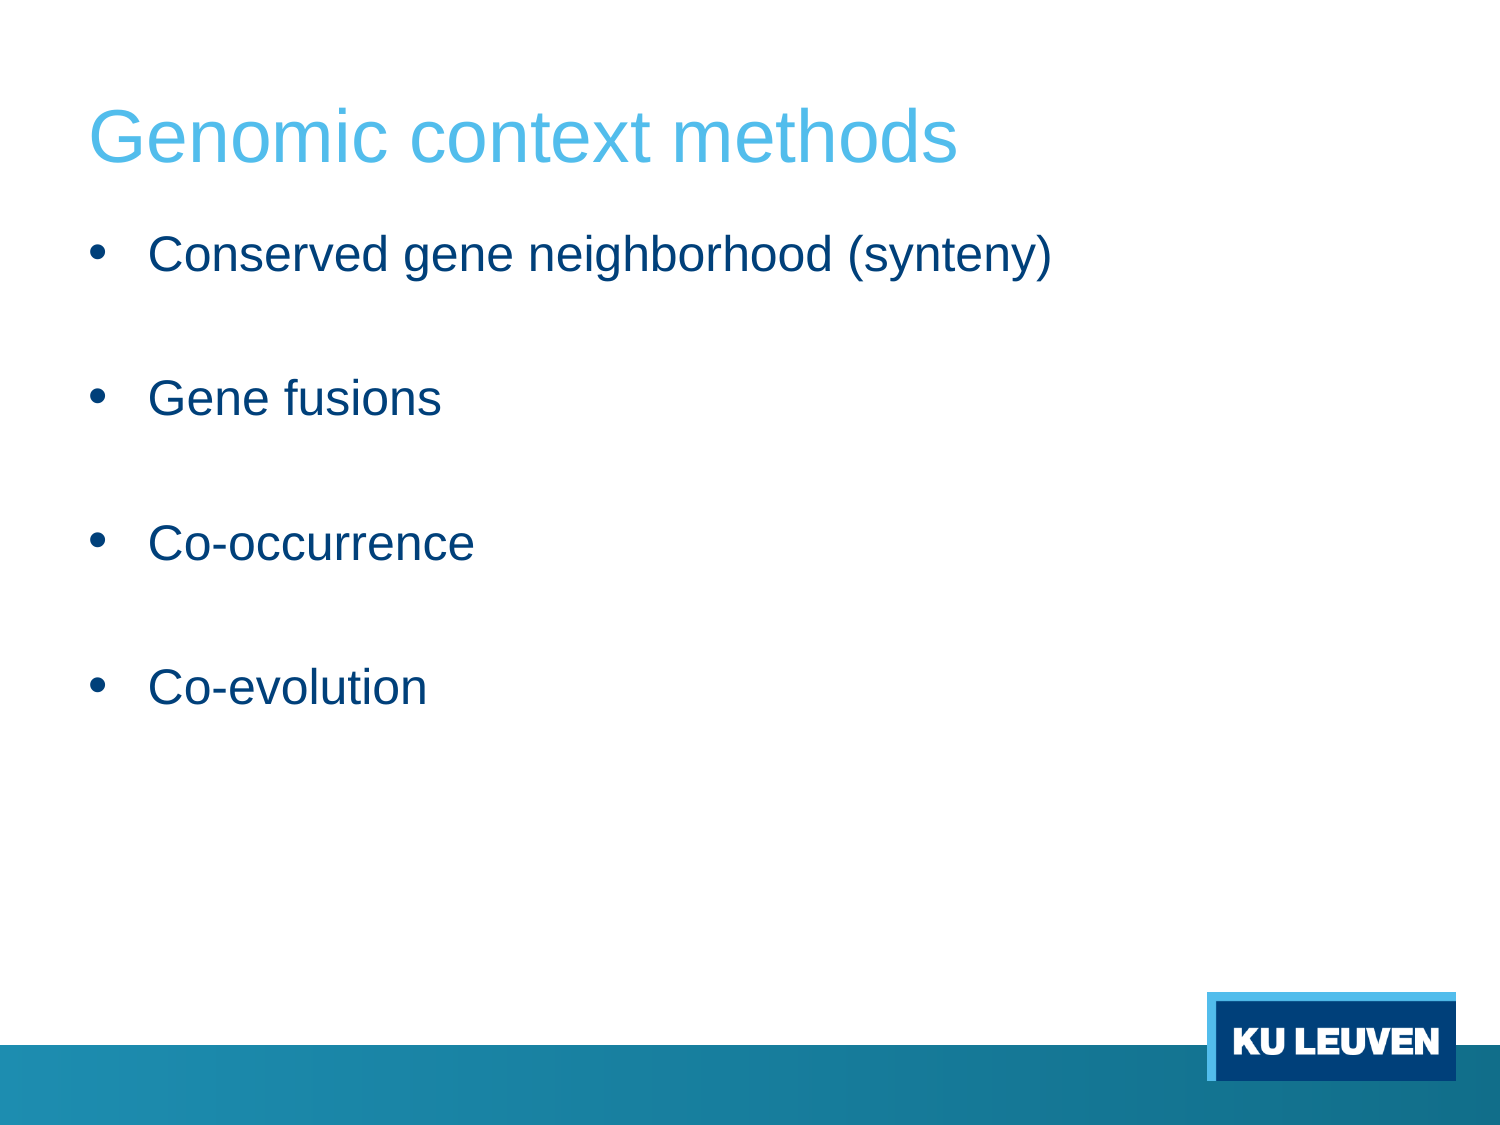

# Genomic context methods
Conserved gene neighborhood (synteny)

Gene fusions

Co-occurrence

Co-evolution